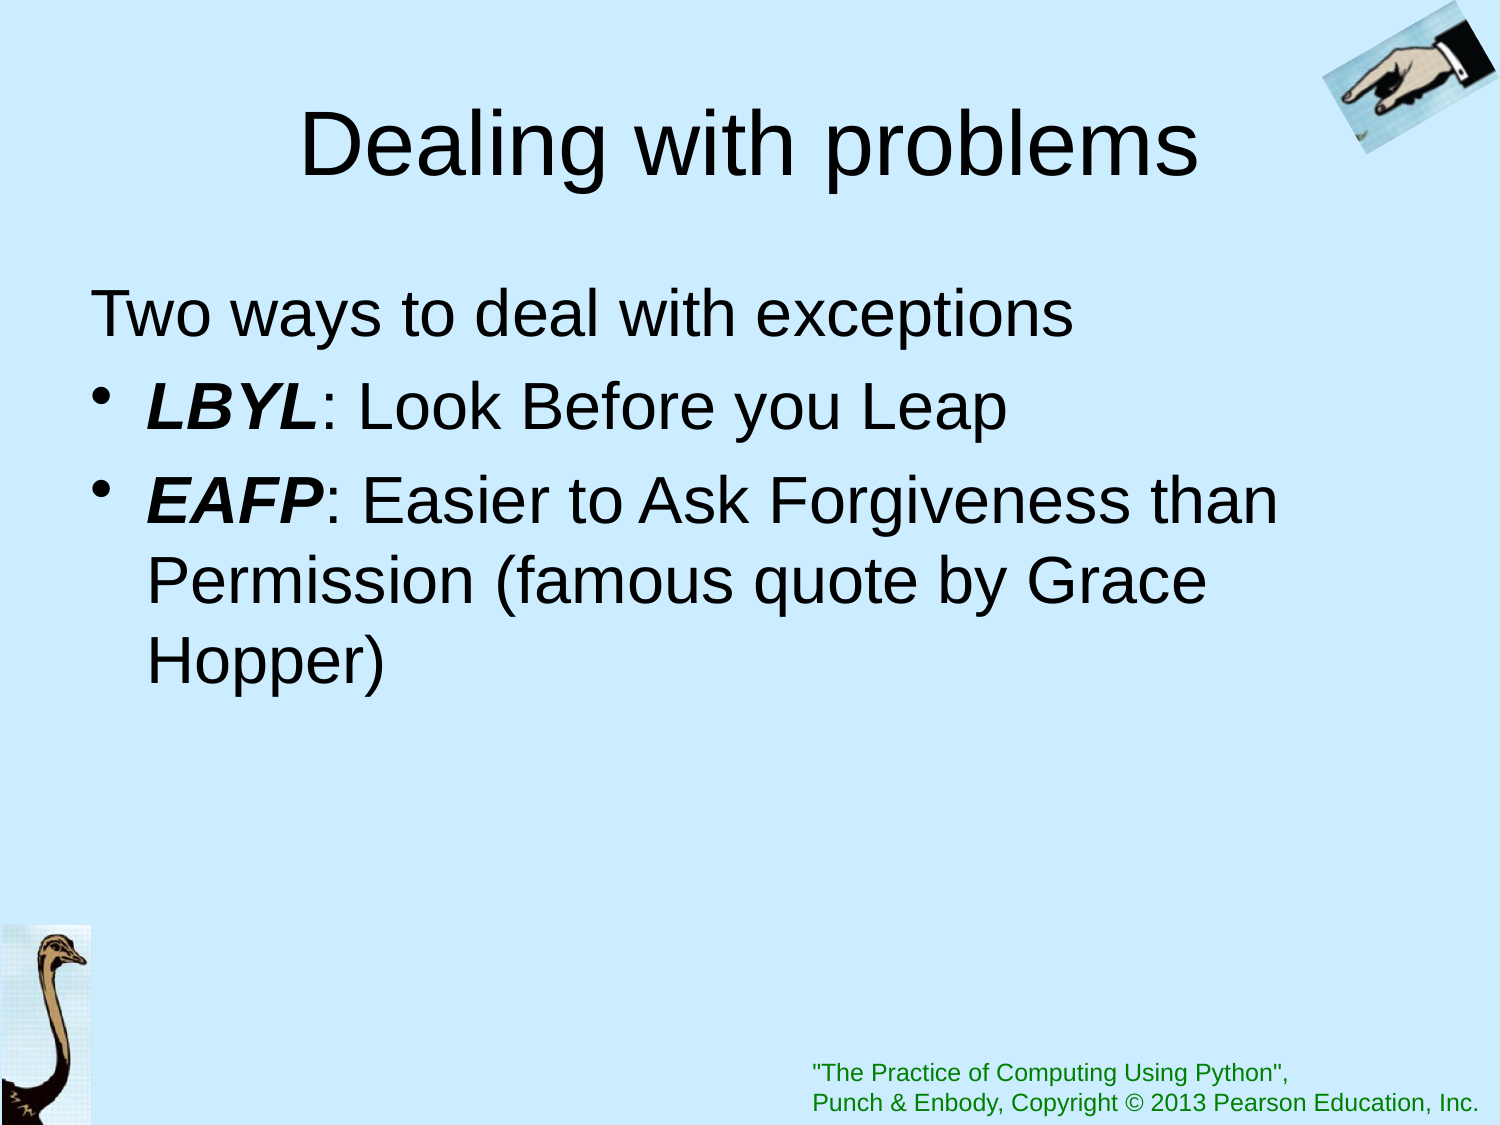

# Dealing with problems
Two ways to deal with exceptions
LBYL: Look Before you Leap
EAFP: Easier to Ask Forgiveness than Permission (famous quote by Grace Hopper)